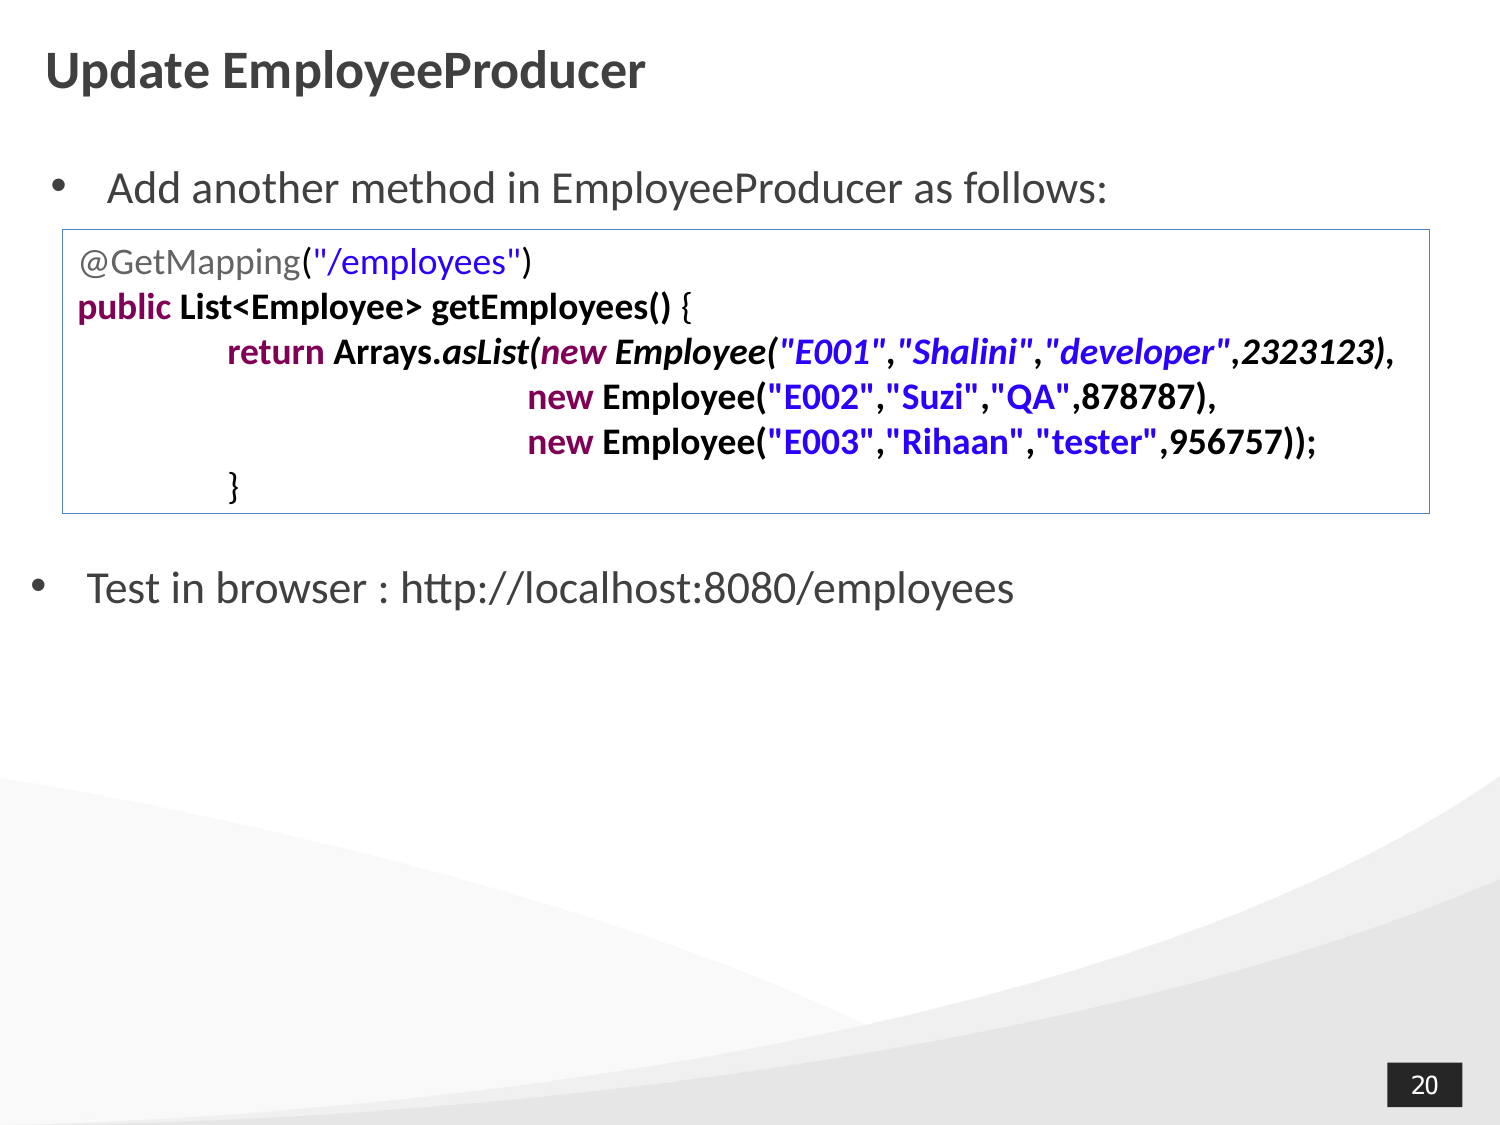

# Update EmployeeProducer
Add another method in EmployeeProducer as follows:
@GetMapping("/employees")
public List<Employee> getEmployees() {
	return Arrays.asList(new Employee("E001","Shalini","developer",2323123),
			new Employee("E002","Suzi","QA",878787),
			new Employee("E003","Rihaan","tester",956757));
	}
Test in browser : http://localhost:8080/employees